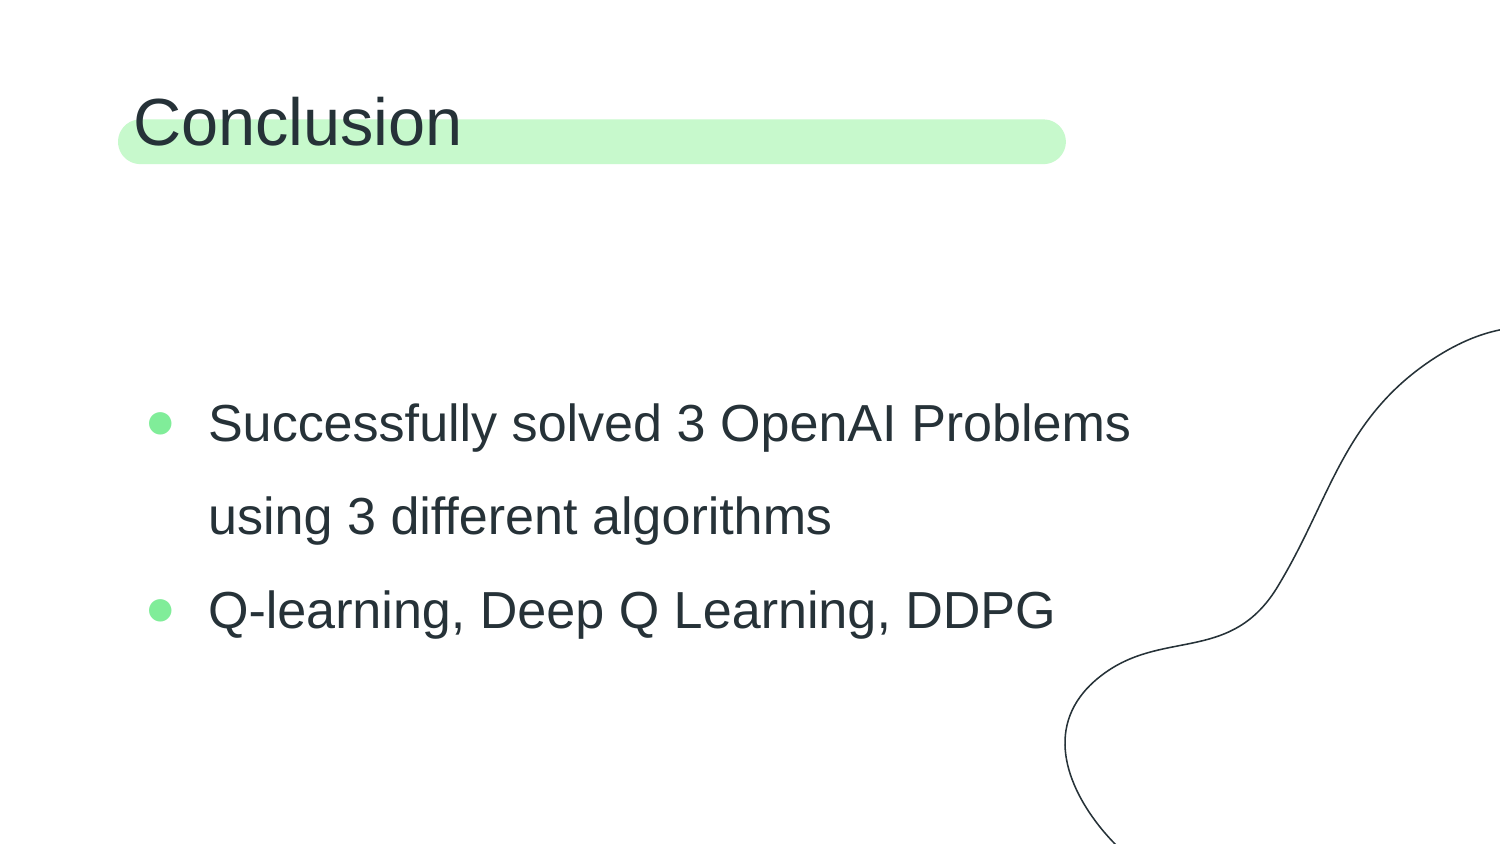

# Conclusion

Successfully solved 3 OpenAI Problems using 3 different algorithms
Q-learning, Deep Q Learning, DDPG